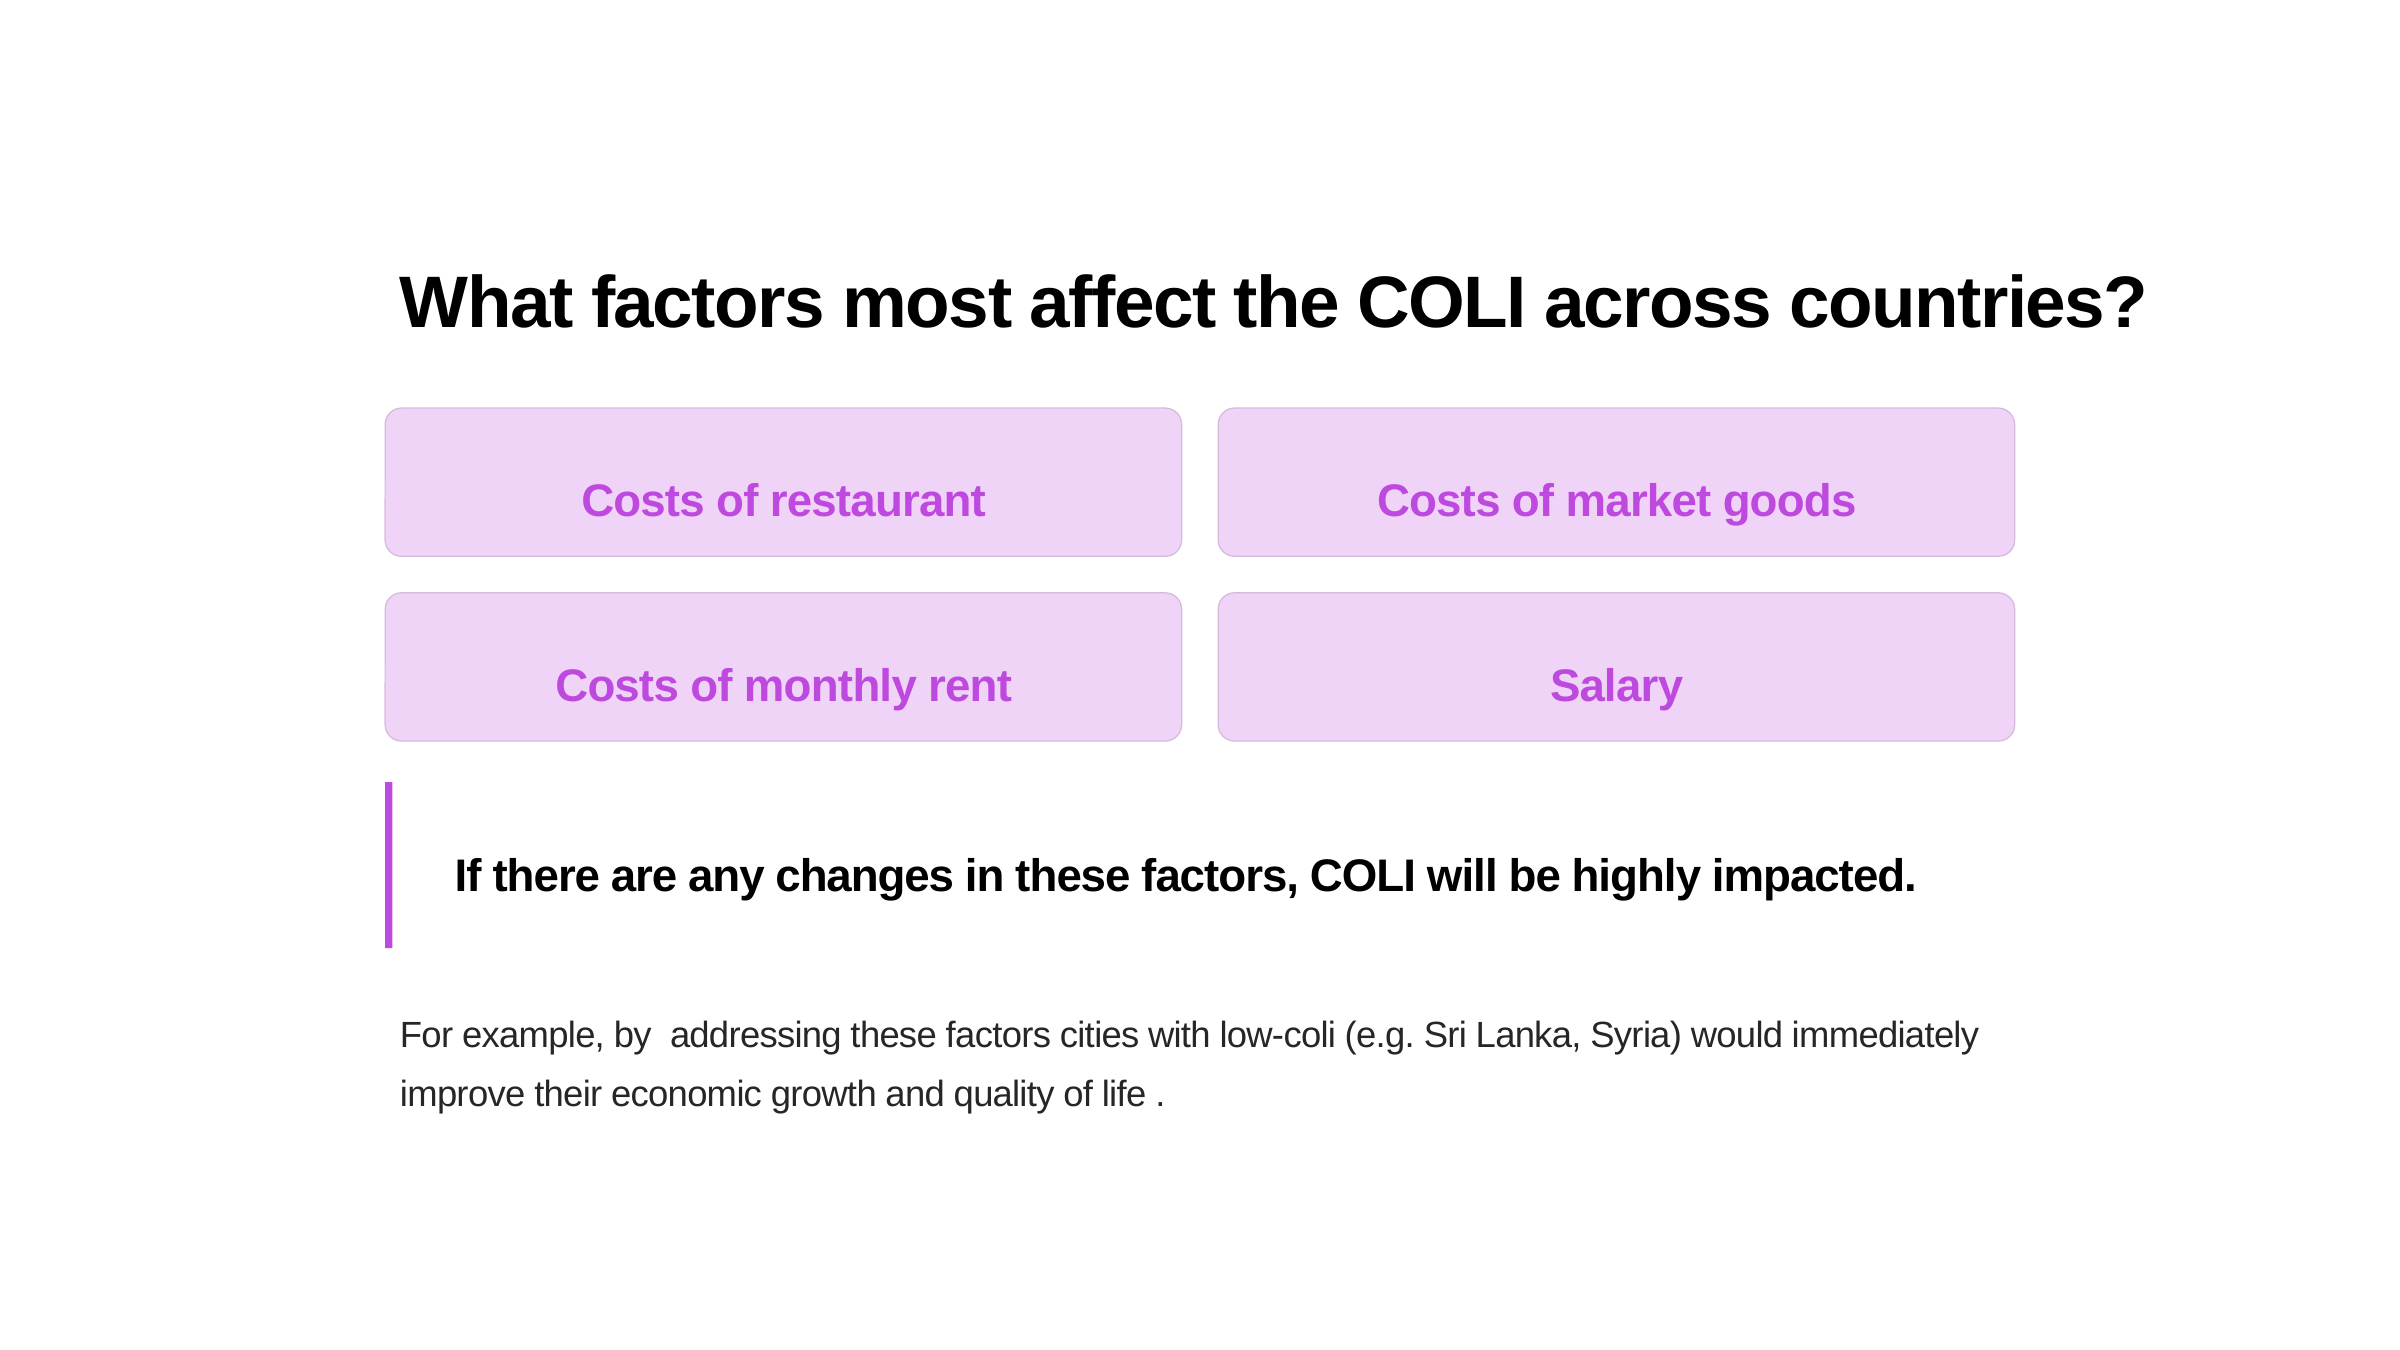

What factors most affect the COLI across countries?

Costs of restaurant
Costs of market goods

Costs of monthly rent
Salary

If there are any changes in these factors, COLI will be highly impacted.
For example, by  addressing these factors cities with low-coli (e.g. Sri Lanka, Syria) would immediately improve their economic growth and quality of life .